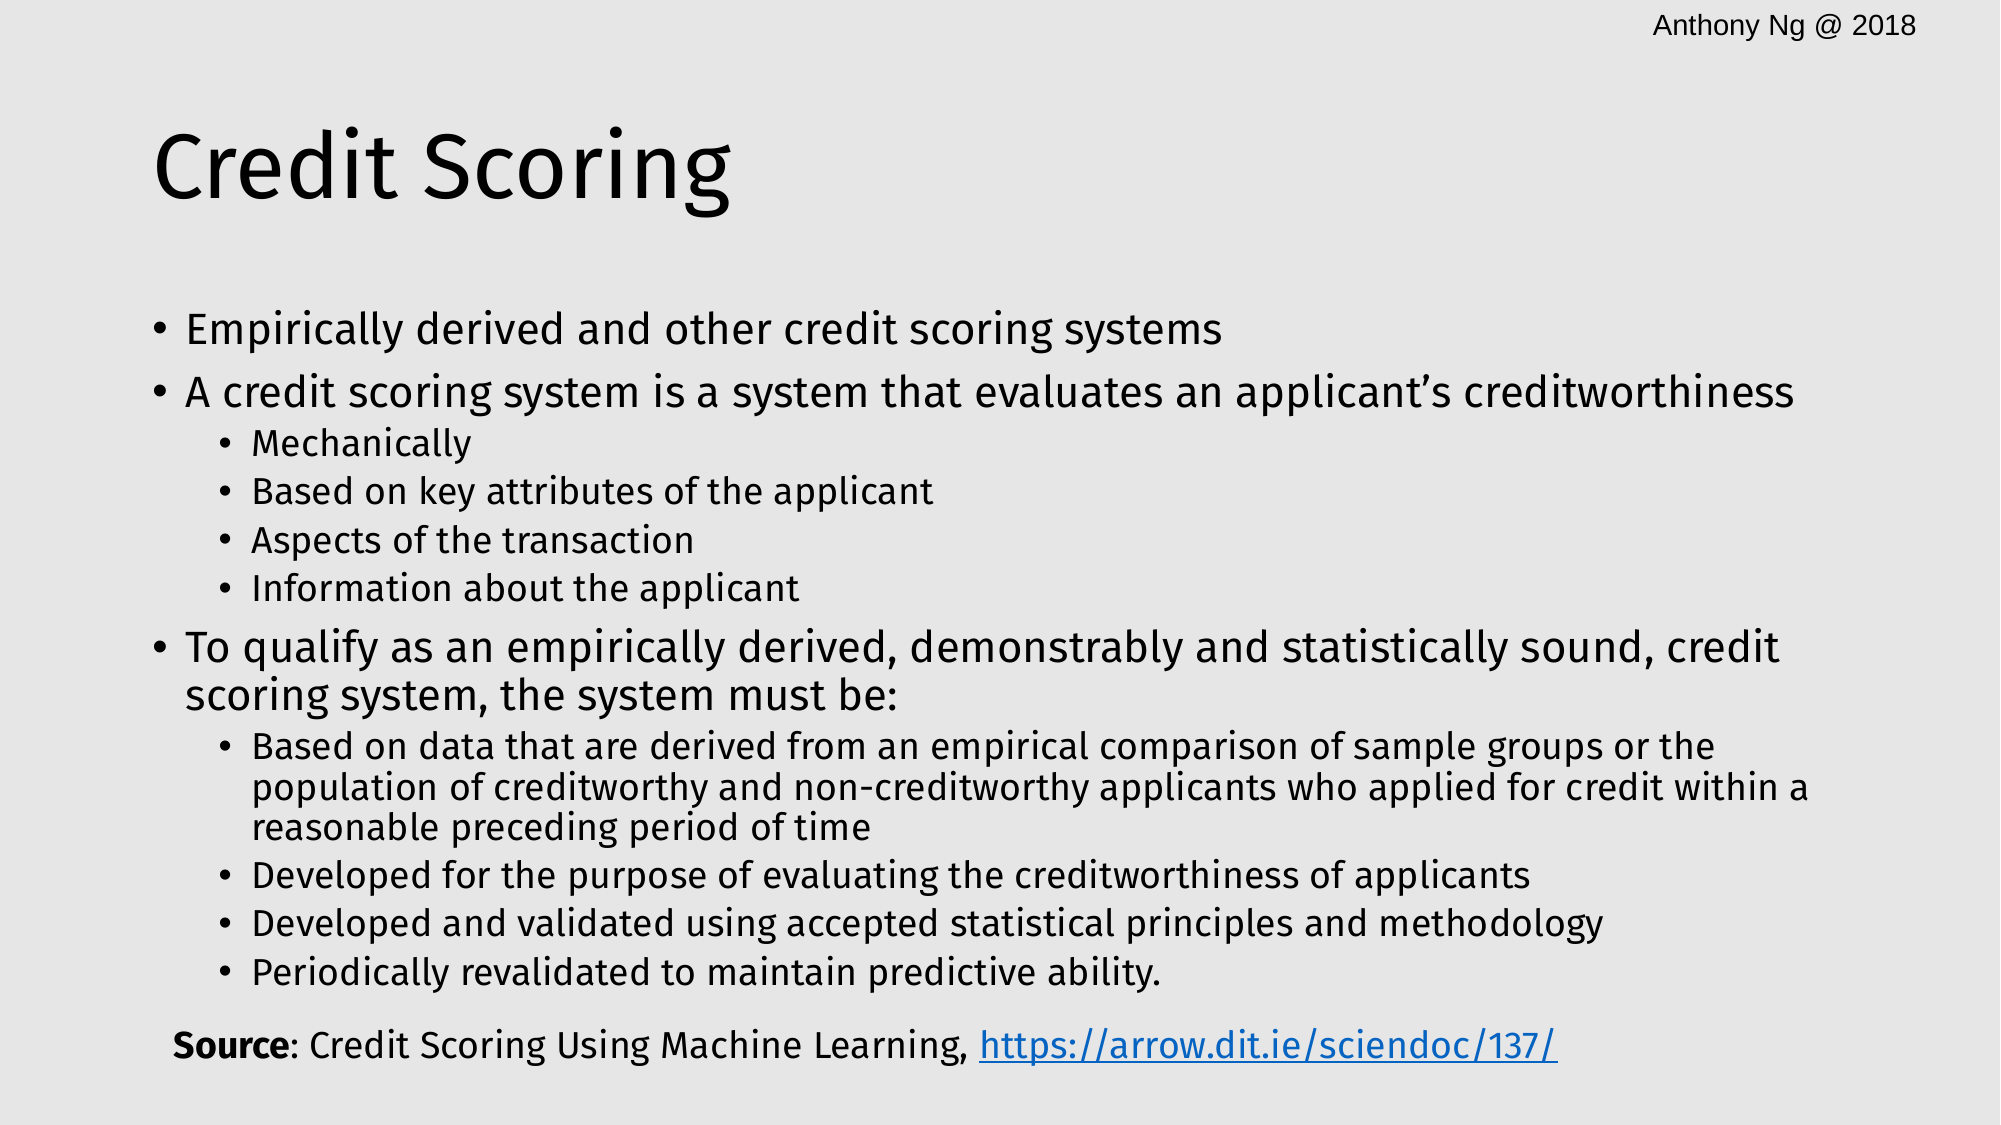

# Credit Scoring
Empirically derived and other credit scoring systems
A credit scoring system is a system that evaluates an applicant’s creditworthiness
Mechanically
Based on key attributes of the applicant
Aspects of the transaction
Information about the applicant
To qualify as an empirically derived, demonstrably and statistically sound, credit scoring system, the system must be:
Based on data that are derived from an empirical comparison of sample groups or the population of creditworthy and non-creditworthy applicants who applied for credit within a reasonable preceding period of time
Developed for the purpose of evaluating the creditworthiness of applicants
Developed and validated using accepted statistical principles and methodology
Periodically revalidated to maintain predictive ability.

Source: Credit Scoring Using Machine Learning, https://arrow.dit.ie/sciendoc/137/